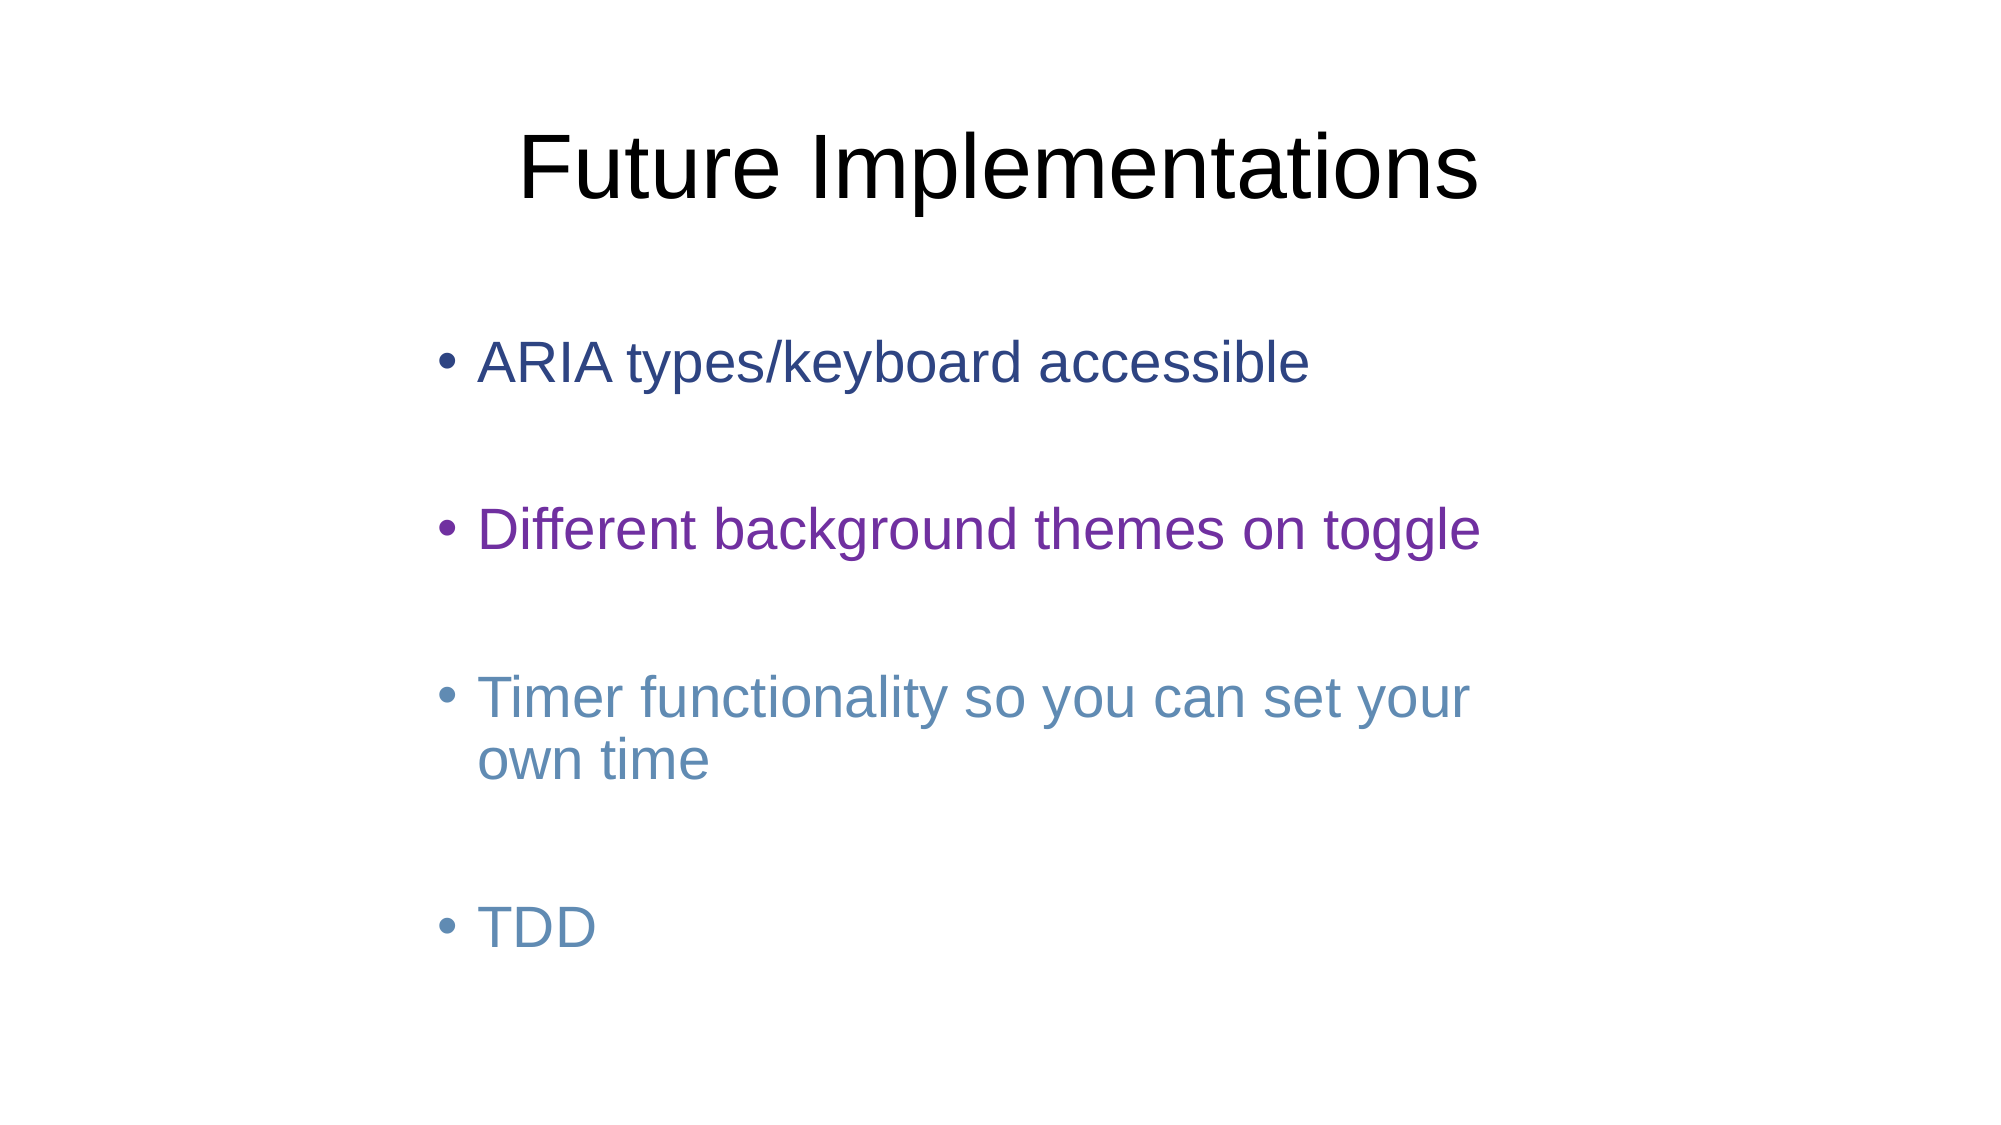

# Future Implementations
ARIA types/keyboard accessible

Different background themes on toggle

Timer functionality so you can set your own time

TDD